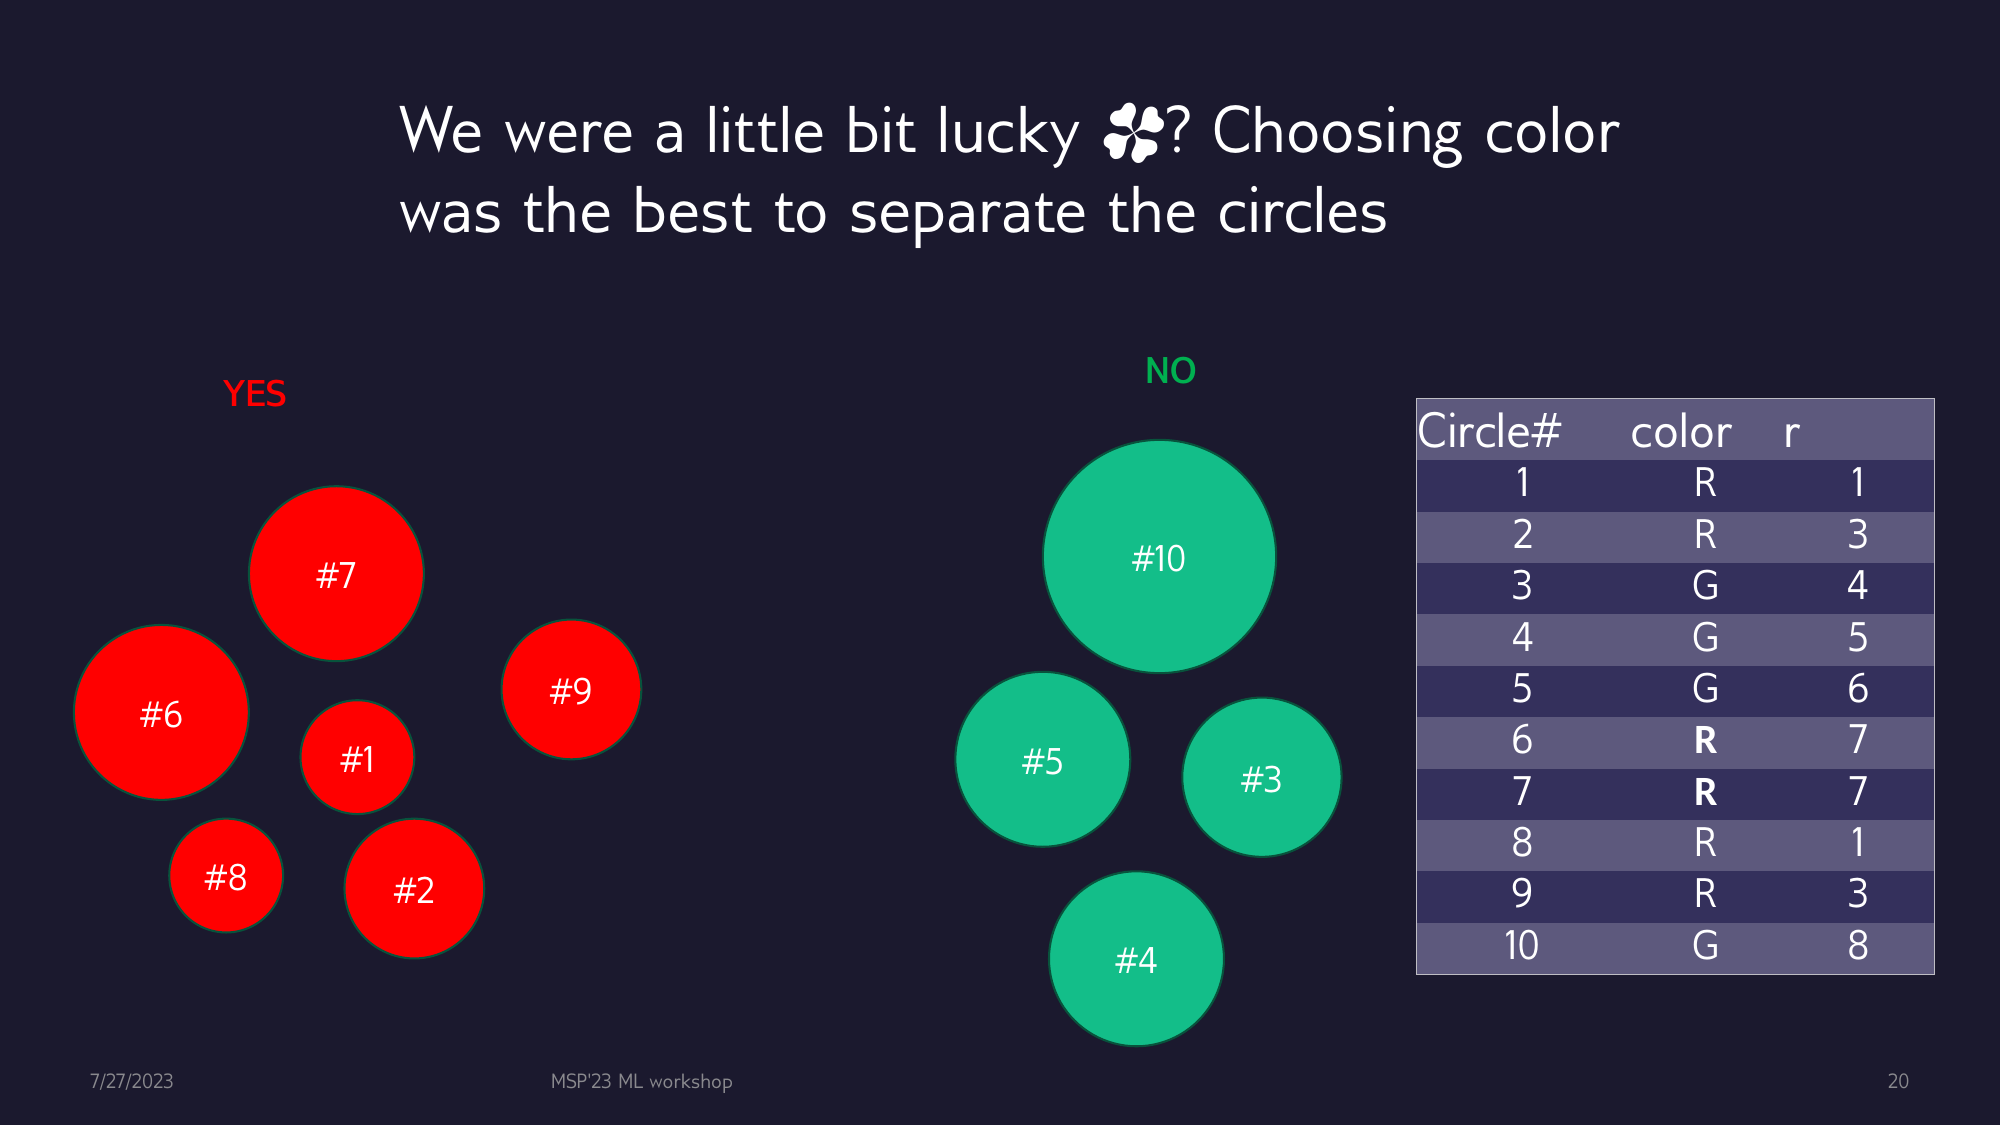

We were a little bit lucky 🍀? Choosing color was the best to separate the circles
NO
YES
| Circle# | color | r |
| --- | --- | --- |
| 1 | R | 1 |
| 2 | R | 3 |
| 3 | G | 4 |
| 4 | G | 5 |
| 5 | G | 6 |
| 6 | R | 7 |
| 7 | R | 7 |
| 8 | R | 1 |
| 9 | R | 3 |
| 10 | G | 8 |
#10
#7
#9
#6
#5
#3
#1
#8
#2
#4
7/27/2023
MSP'23 ML workshop
20